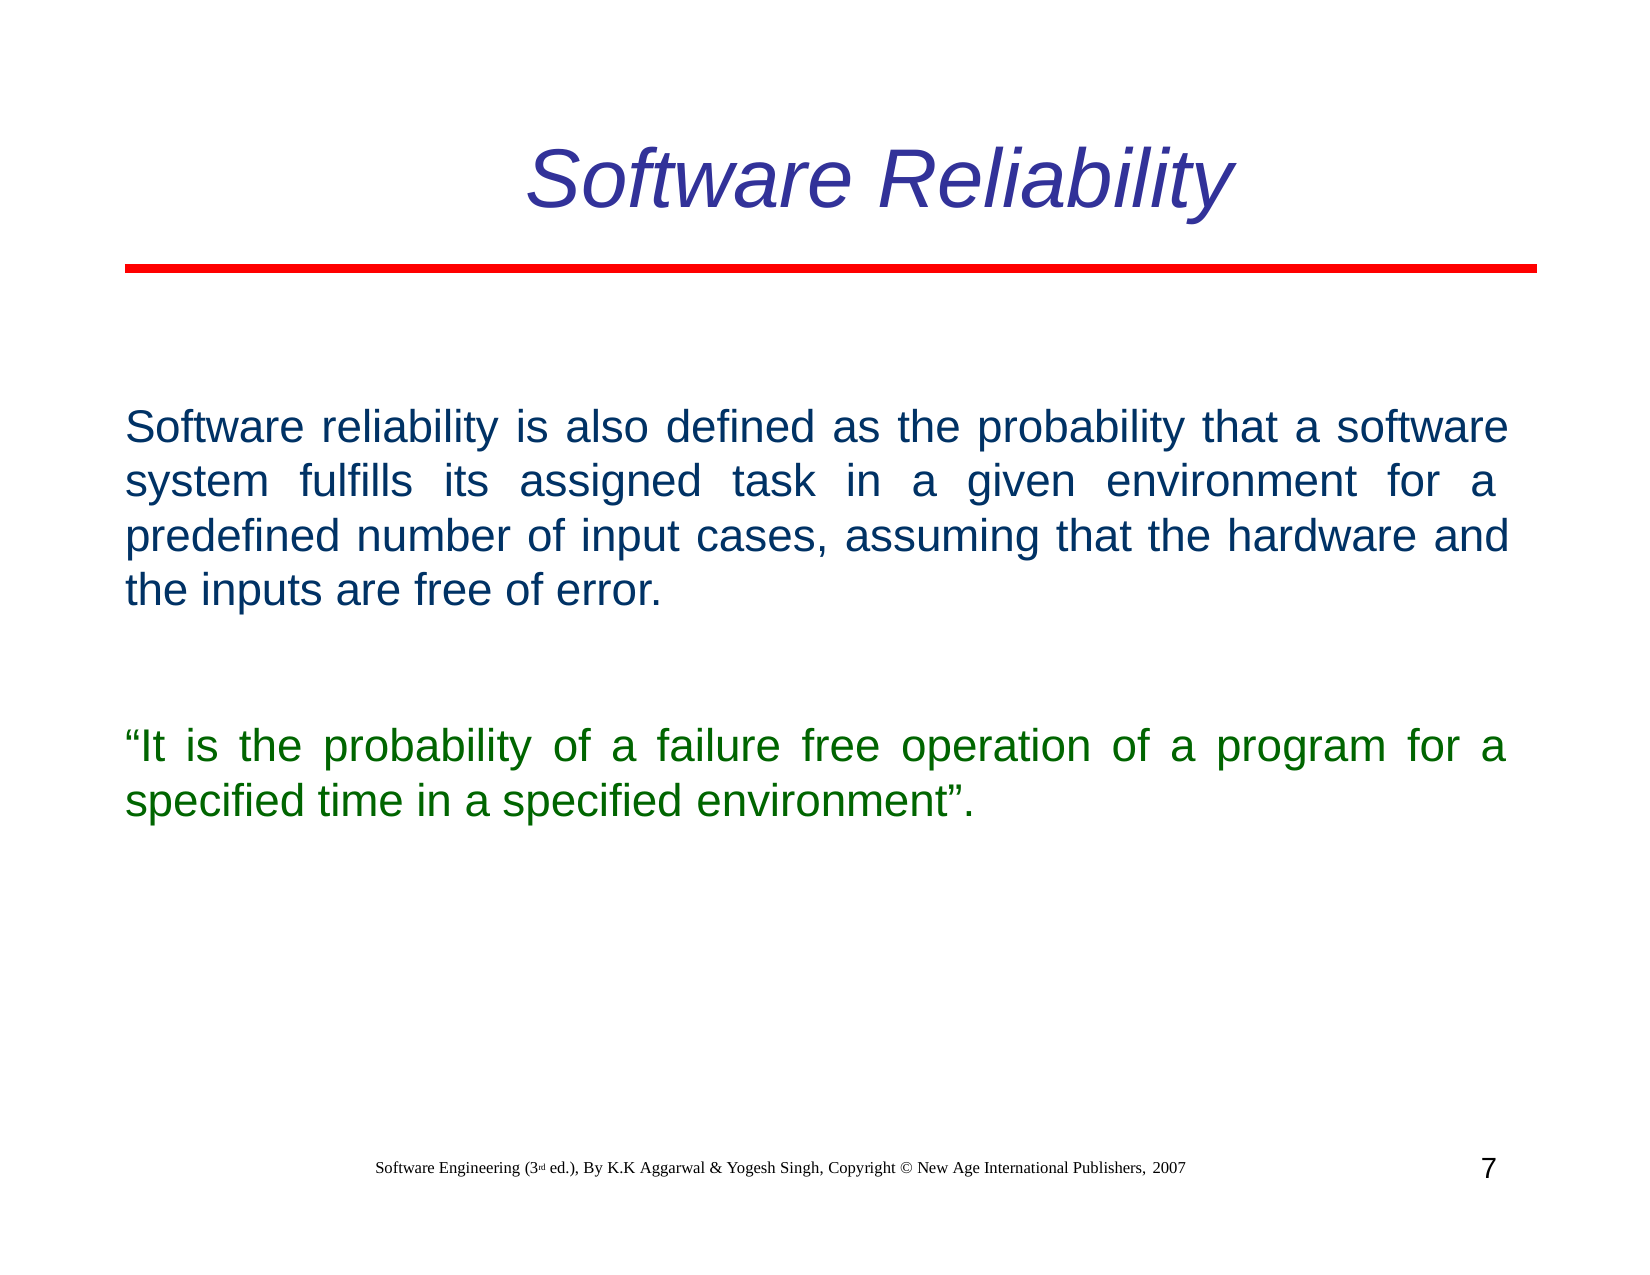

# Software Reliability

Software reliability is also defined as the probability that a software  system fulfills its assigned task in a given environment for a  predefined number of input cases, assuming that the hardware and  the inputs are free of error.

“It is the probability of a failure free operation of a program for a  specified time in a specified environment”.
7
Software Engineering (3rd  ed.), By K.K Aggarwal & Yogesh Singh, Copyright © New Age International Publishers, 2007